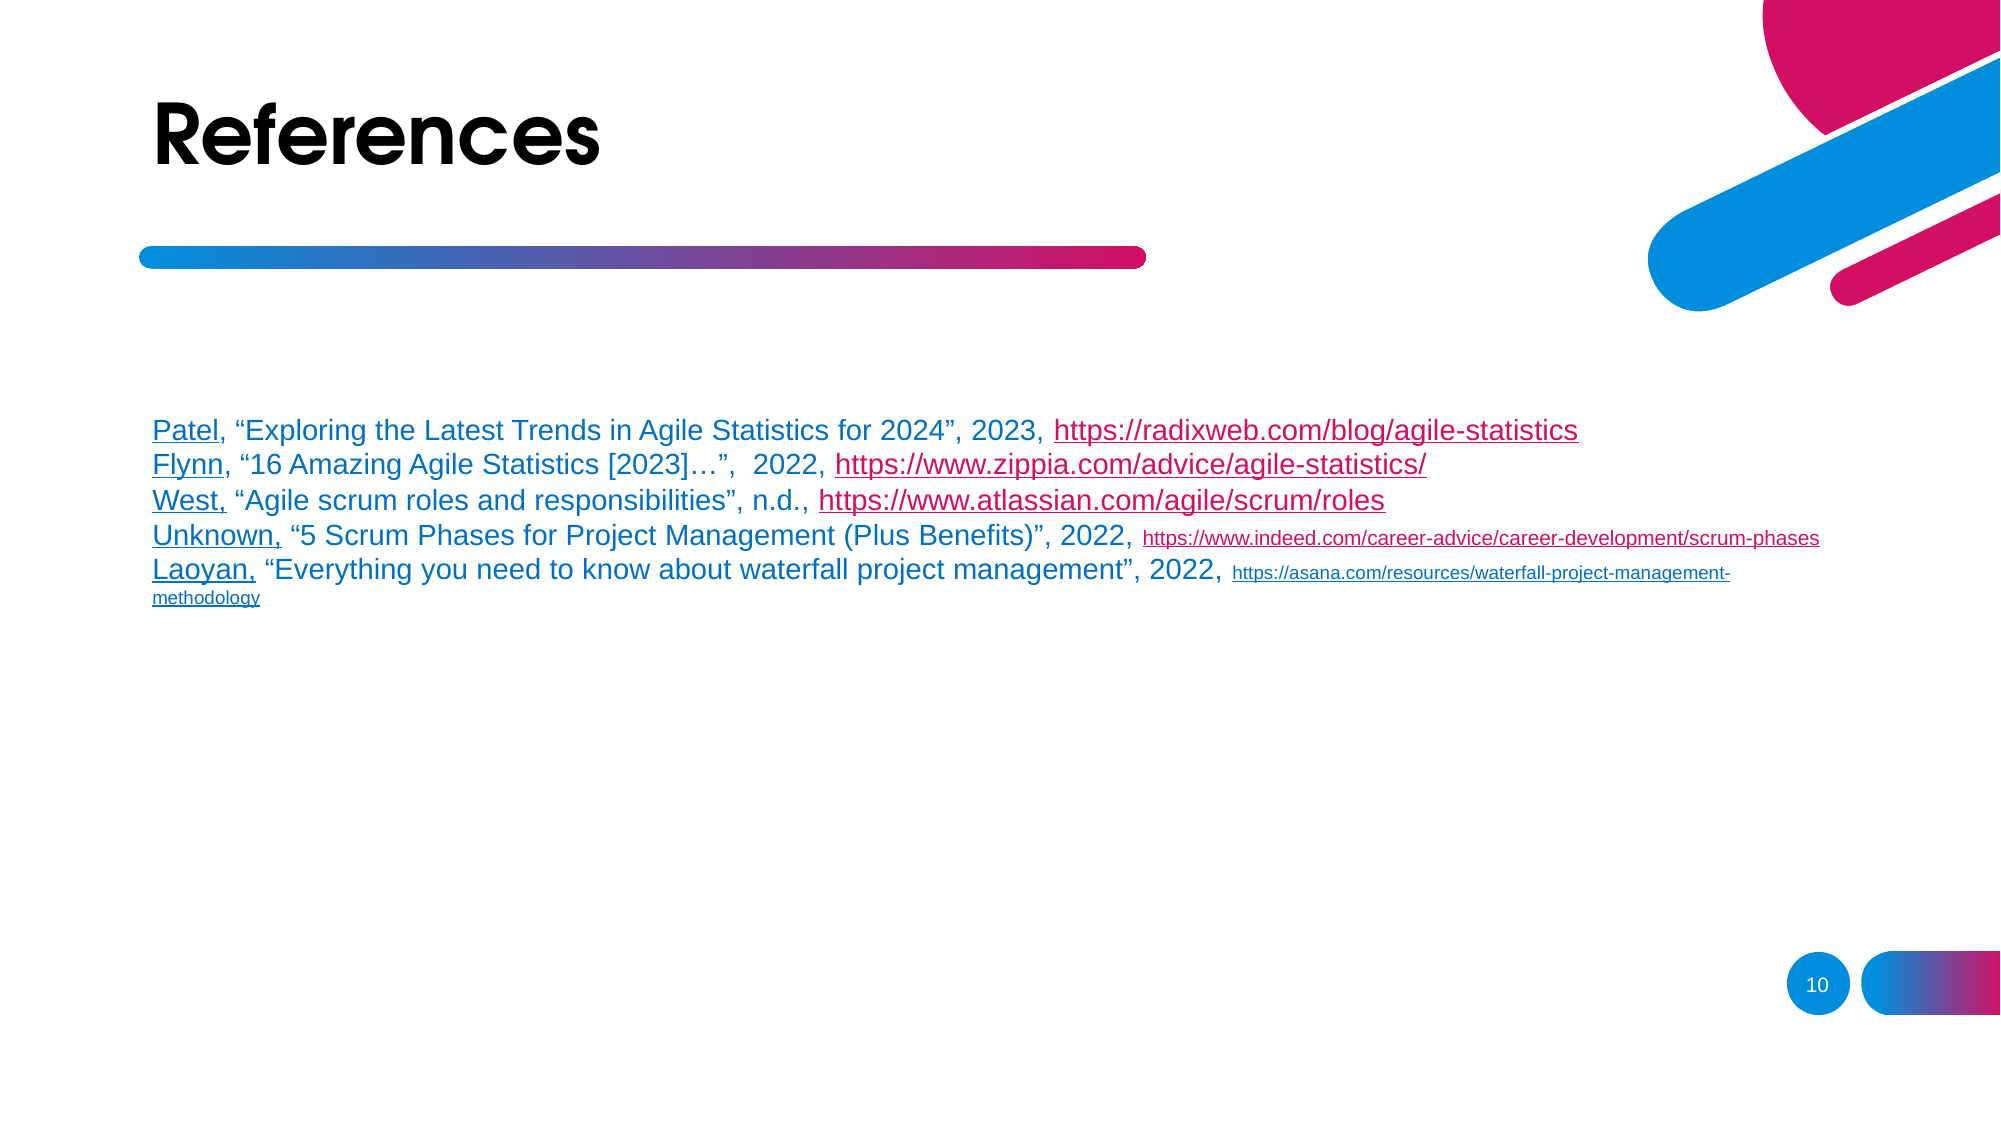

# References
Patel, “Exploring the Latest Trends in Agile Statistics for 2024”, 2023, https://radixweb.com/blog/agile-statistics
Flynn, “16 Amazing Agile Statistics [2023]…”,  2022, https://www.zippia.com/advice/agile-statistics/
West, “Agile scrum roles and responsibilities”, n.d., https://www.atlassian.com/agile/scrum/roles
Unknown, “5 Scrum Phases for Project Management (Plus Benefits)”, 2022, https://www.indeed.com/career-advice/career-development/scrum-phases
Laoyan, “Everything you need to know about waterfall project management”, 2022, https://asana.com/resources/waterfall-project-management-methodology
10